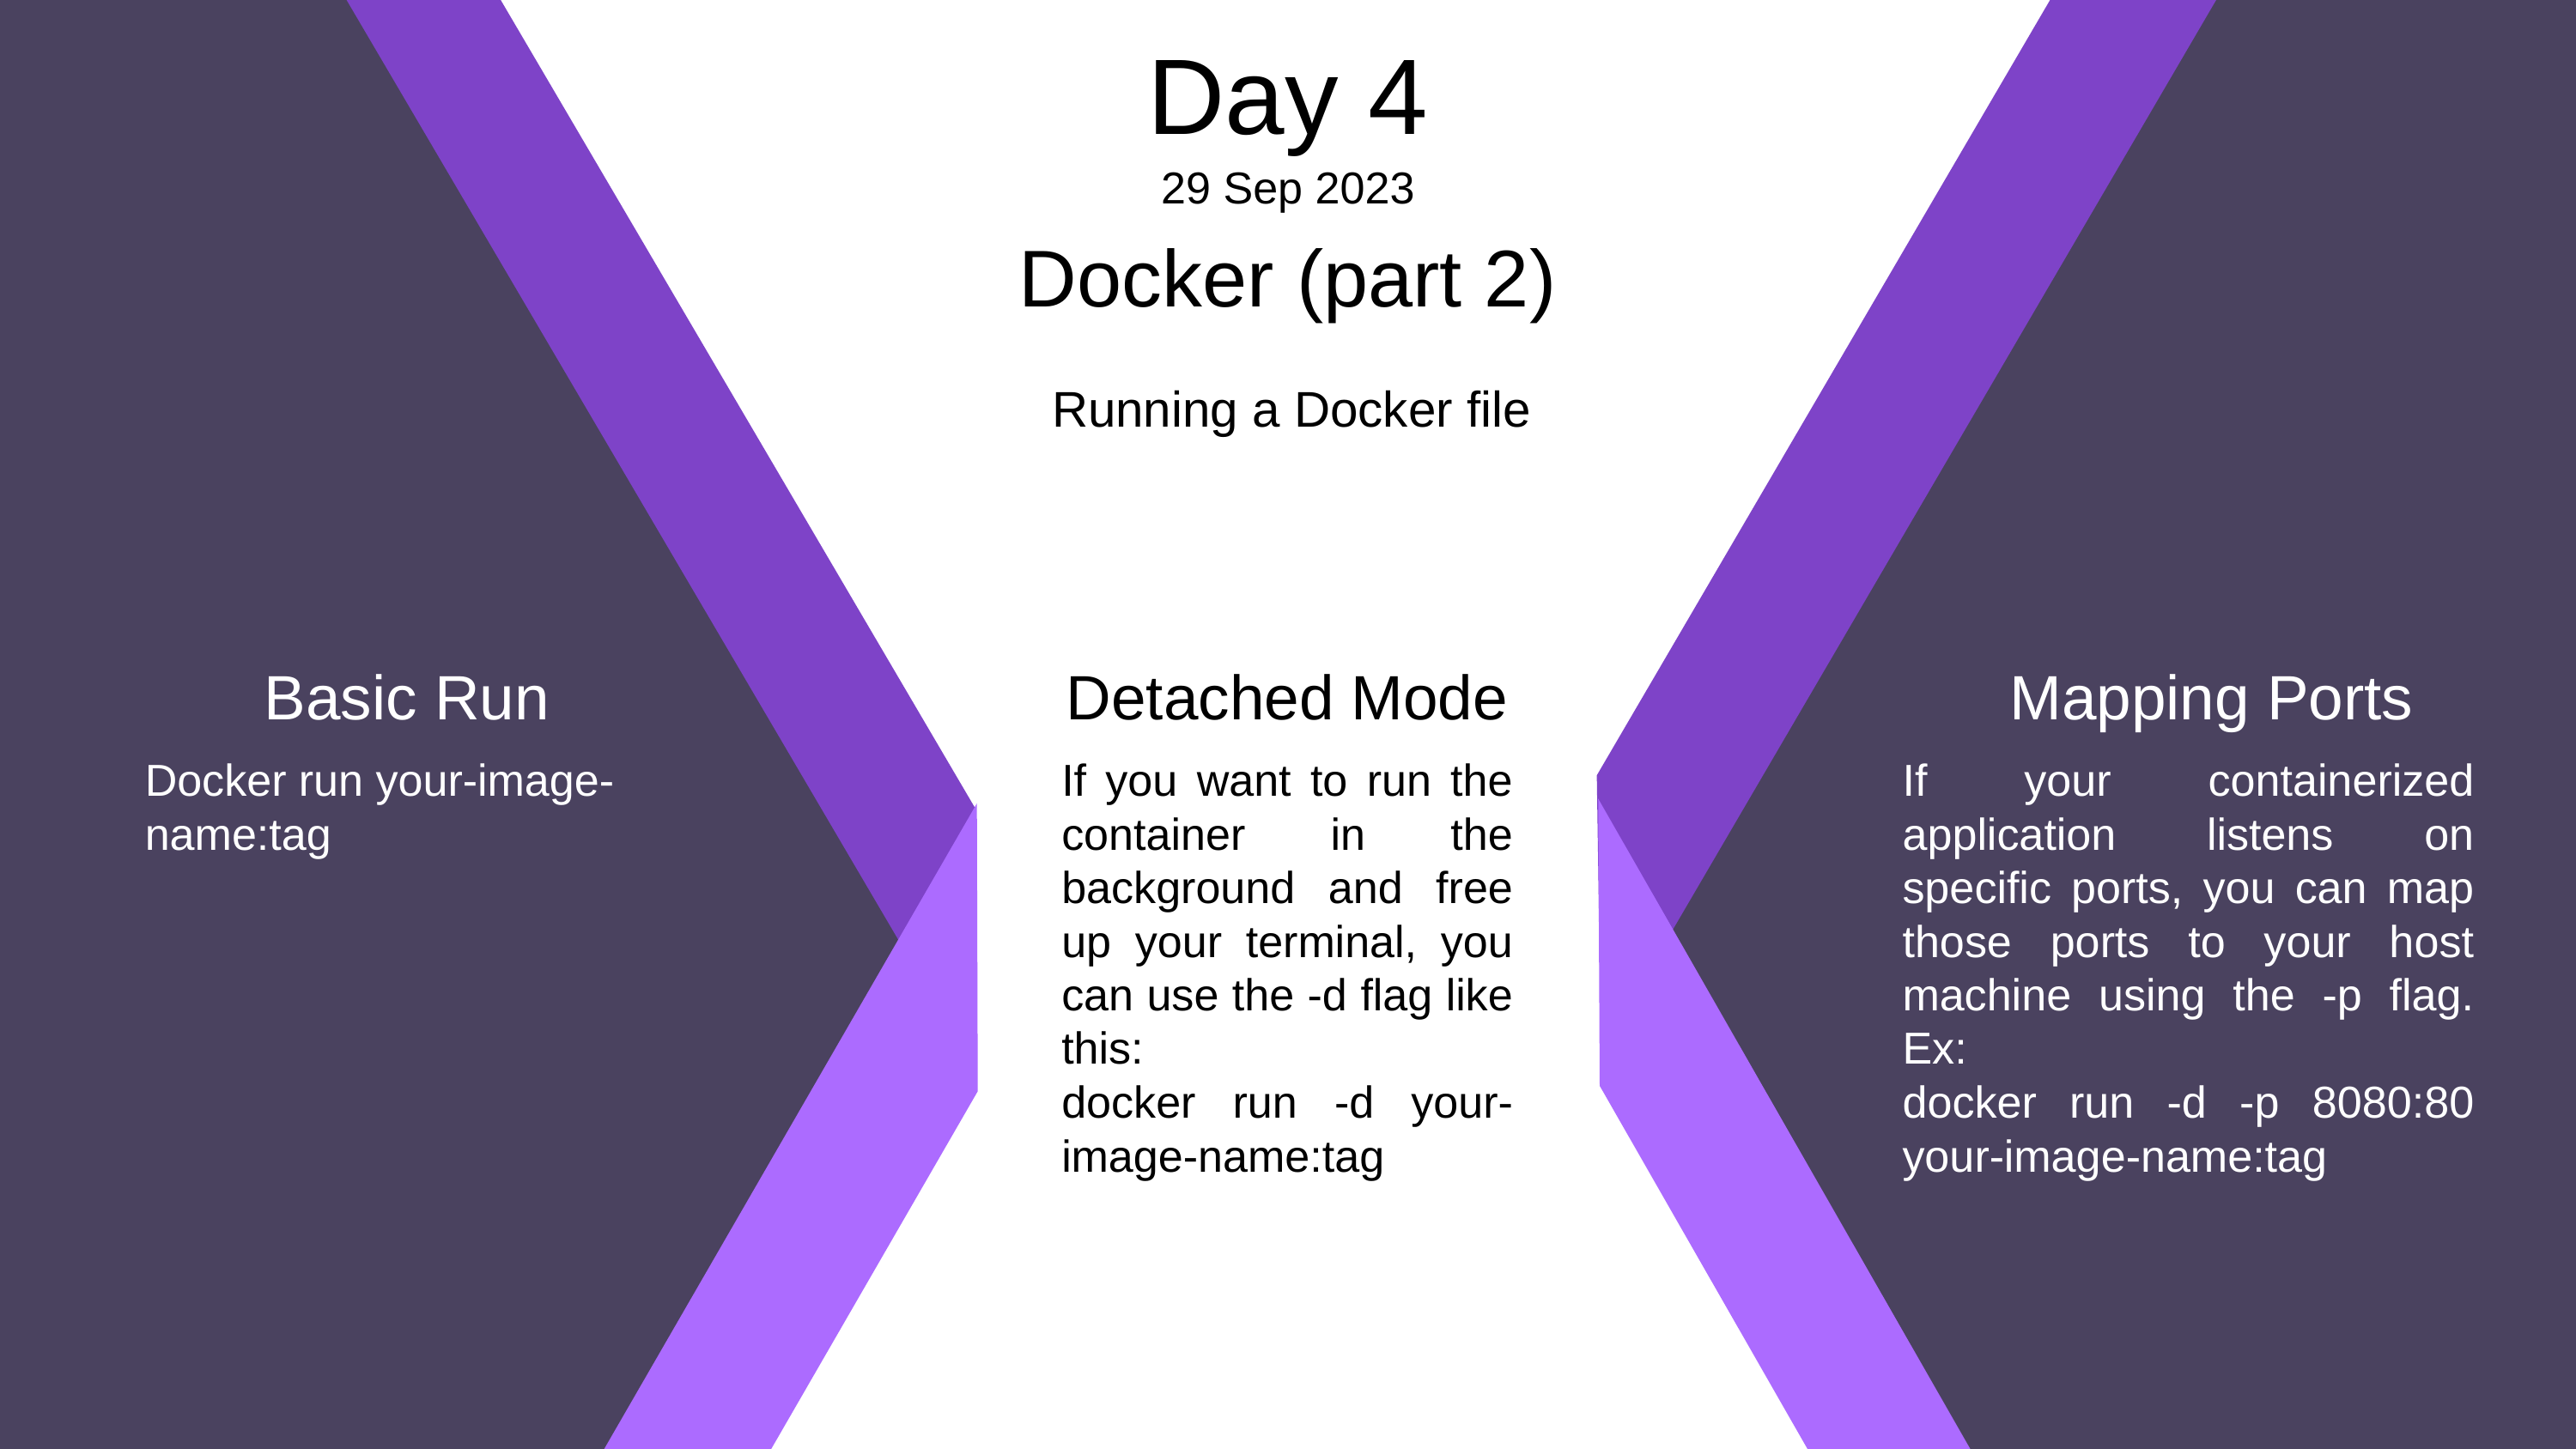

Day 4
29 Sep 2023
Docker (part 2)

Running a Docker file
Basic Run
Detached Mode
Mapping Ports
Docker run your-image-name:tag
If you want to run the container in the background and free up your terminal, you can use the -d flag like this:
docker run -d your-image-name:tag

If your containerized application listens on specific ports, you can map those ports to your host machine using the -p flag. Ex:
docker run -d -p 8080:80 your-image-name:tag